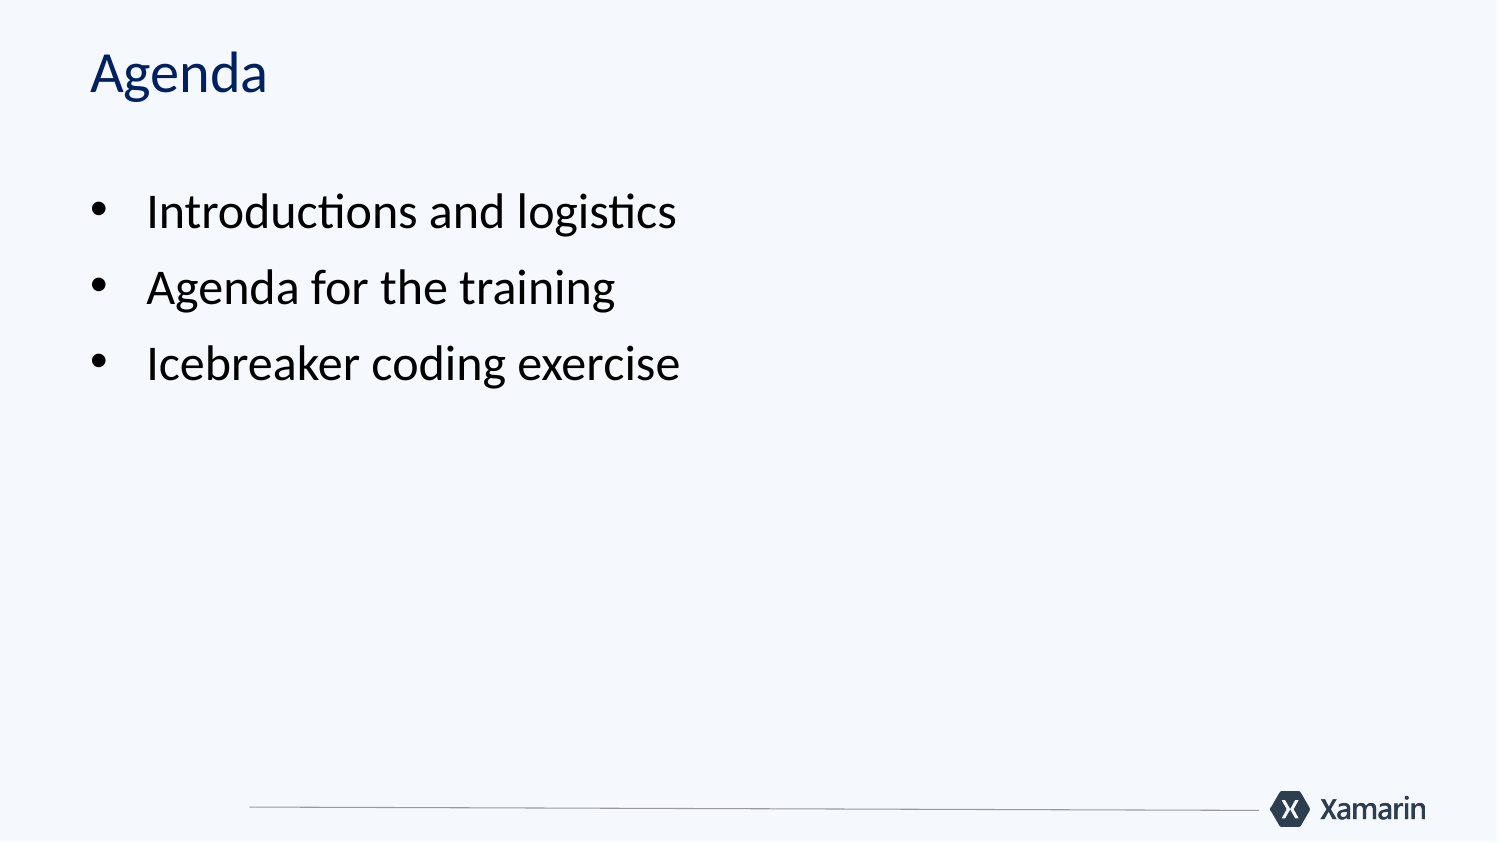

# Agenda
Introductions and logistics
Agenda for the training
Icebreaker coding exercise